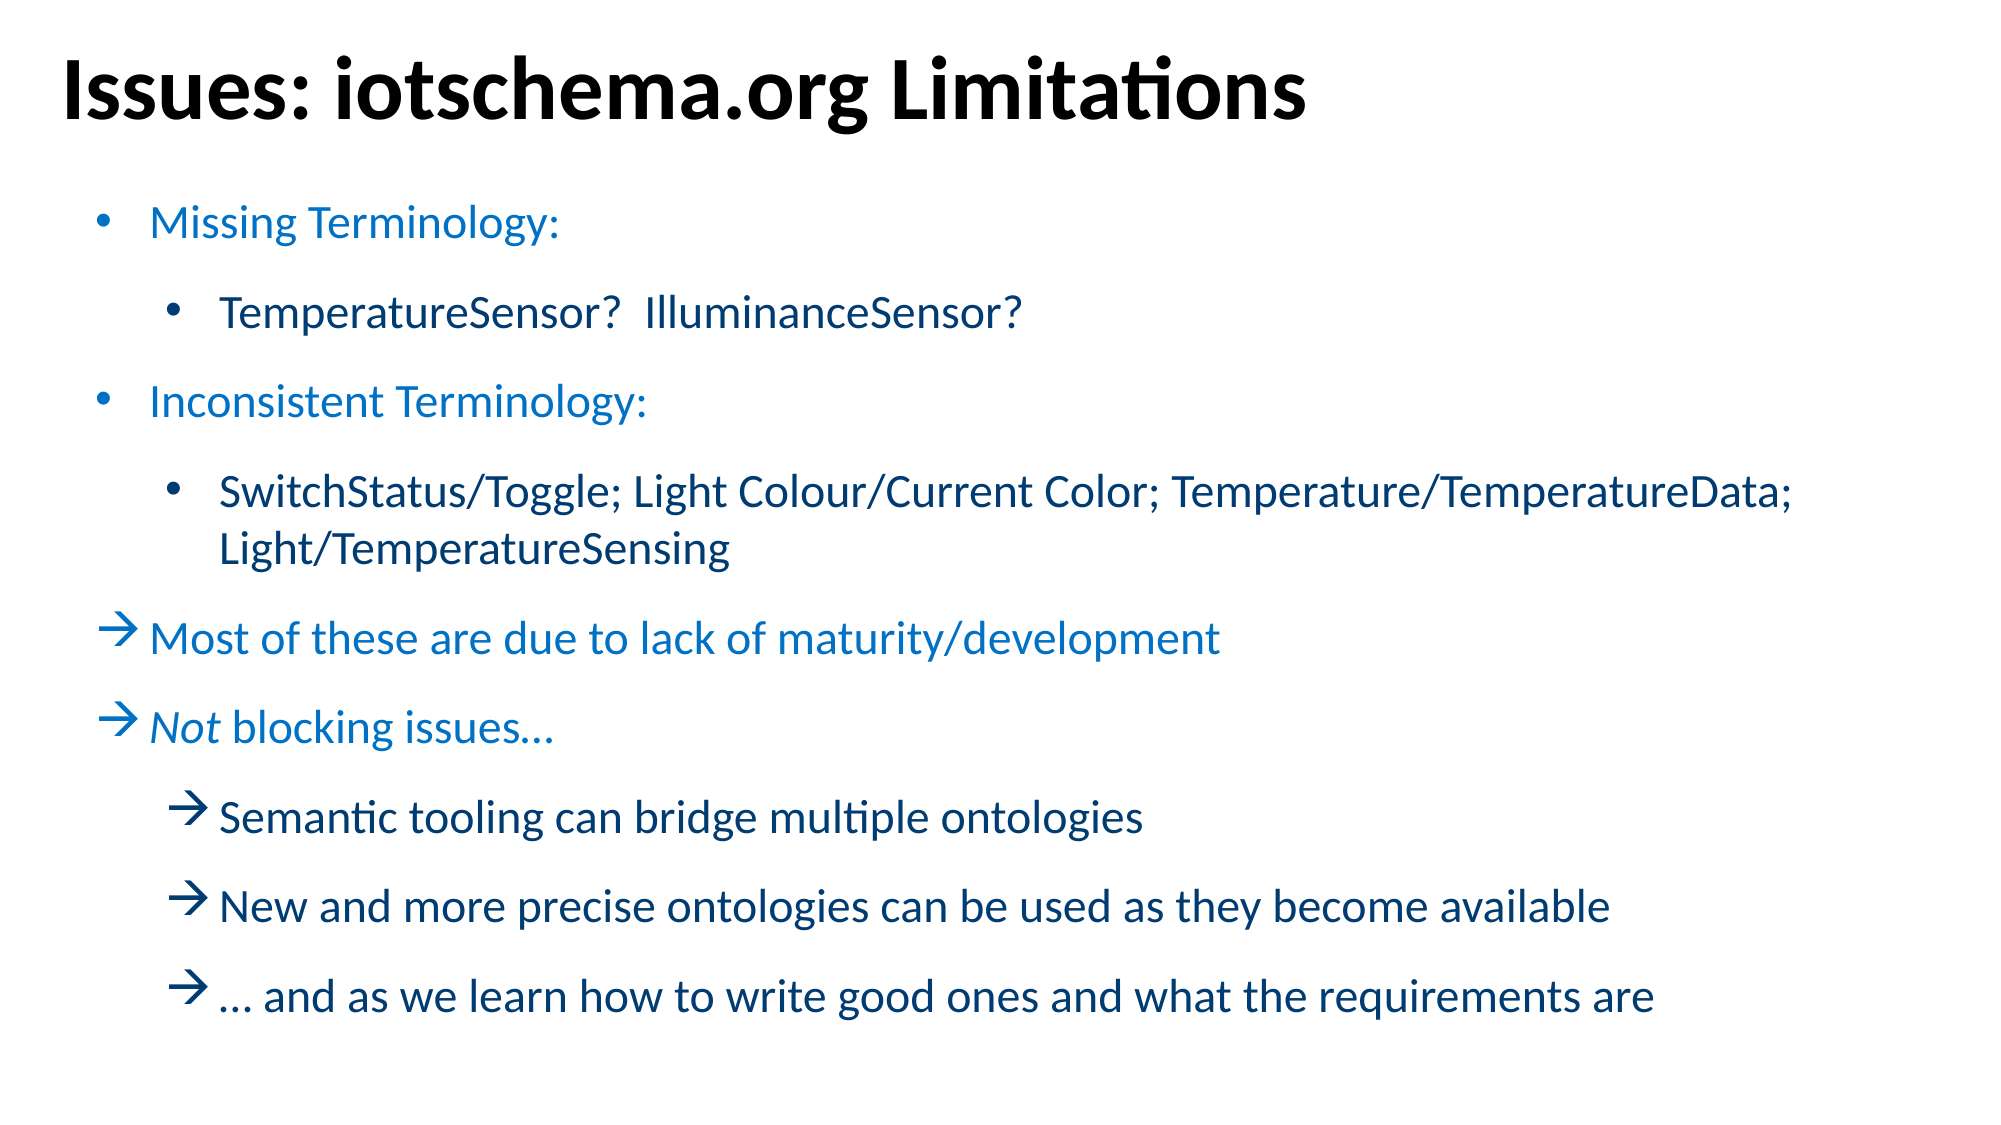

# Issues: iotschema.org Limitations
Missing Terminology:
TemperatureSensor?  IlluminanceSensor?
Inconsistent Terminology:
SwitchStatus/Toggle; Light Colour/Current Color; Temperature/TemperatureData; Light/TemperatureSensing
Most of these are due to lack of maturity/development
Not blocking issues…
Semantic tooling can bridge multiple ontologies
New and more precise ontologies can be used as they become available
… and as we learn how to write good ones and what the requirements are

26